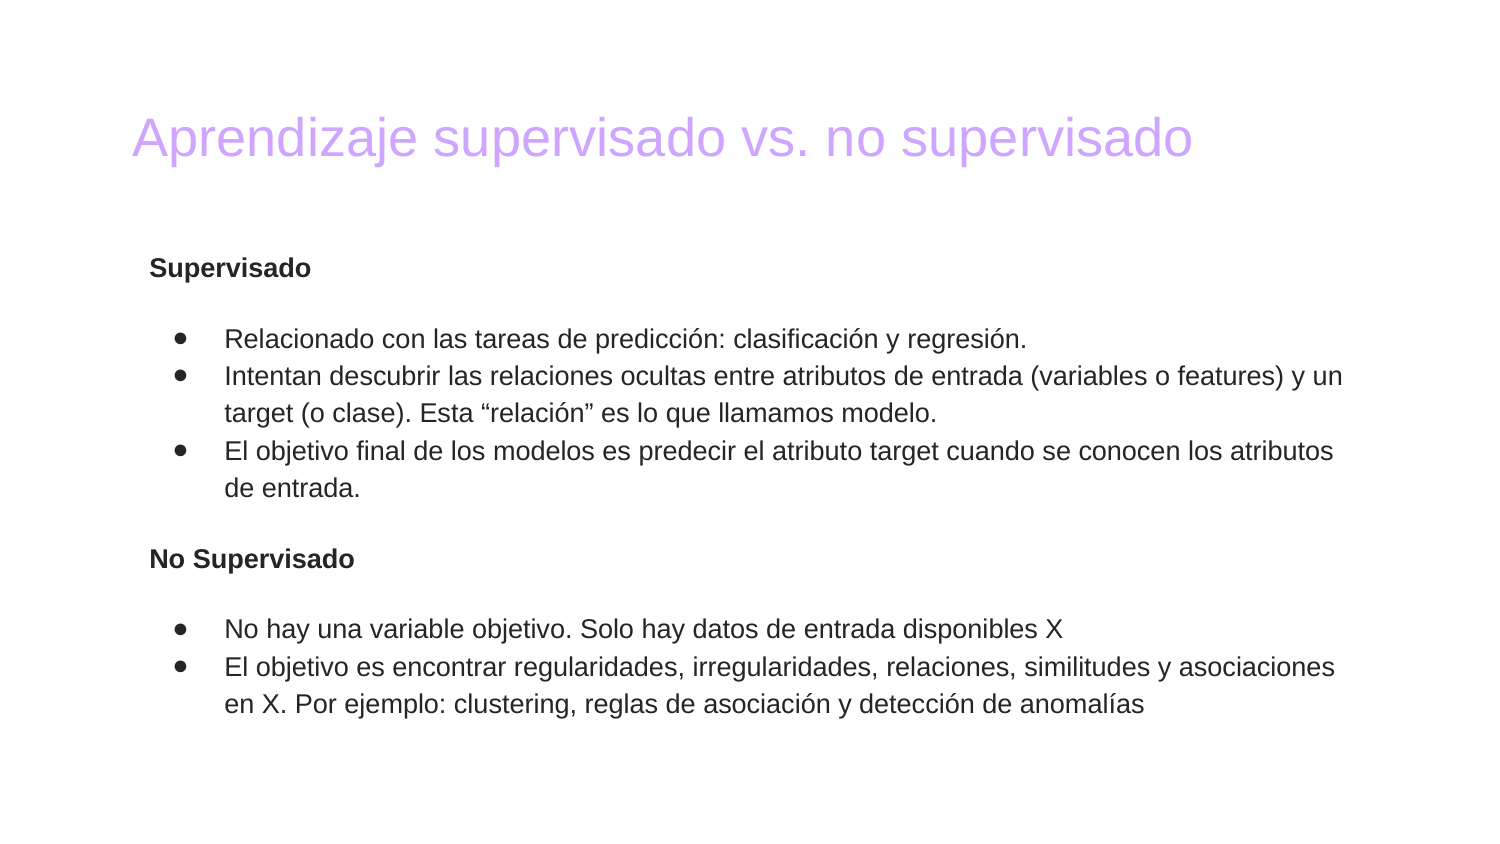

# Aprendizaje supervisado vs. no supervisado
Supervisado
Relacionado con las tareas de predicción: clasificación y regresión.
Intentan descubrir las relaciones ocultas entre atributos de entrada (variables o features) y un target (o clase). Esta “relación” es lo que llamamos modelo.
El objetivo final de los modelos es predecir el atributo target cuando se conocen los atributos de entrada.
No Supervisado
No hay una variable objetivo. Solo hay datos de entrada disponibles X
El objetivo es encontrar regularidades, irregularidades, relaciones, similitudes y asociaciones en X. Por ejemplo: clustering, reglas de asociación y detección de anomalías